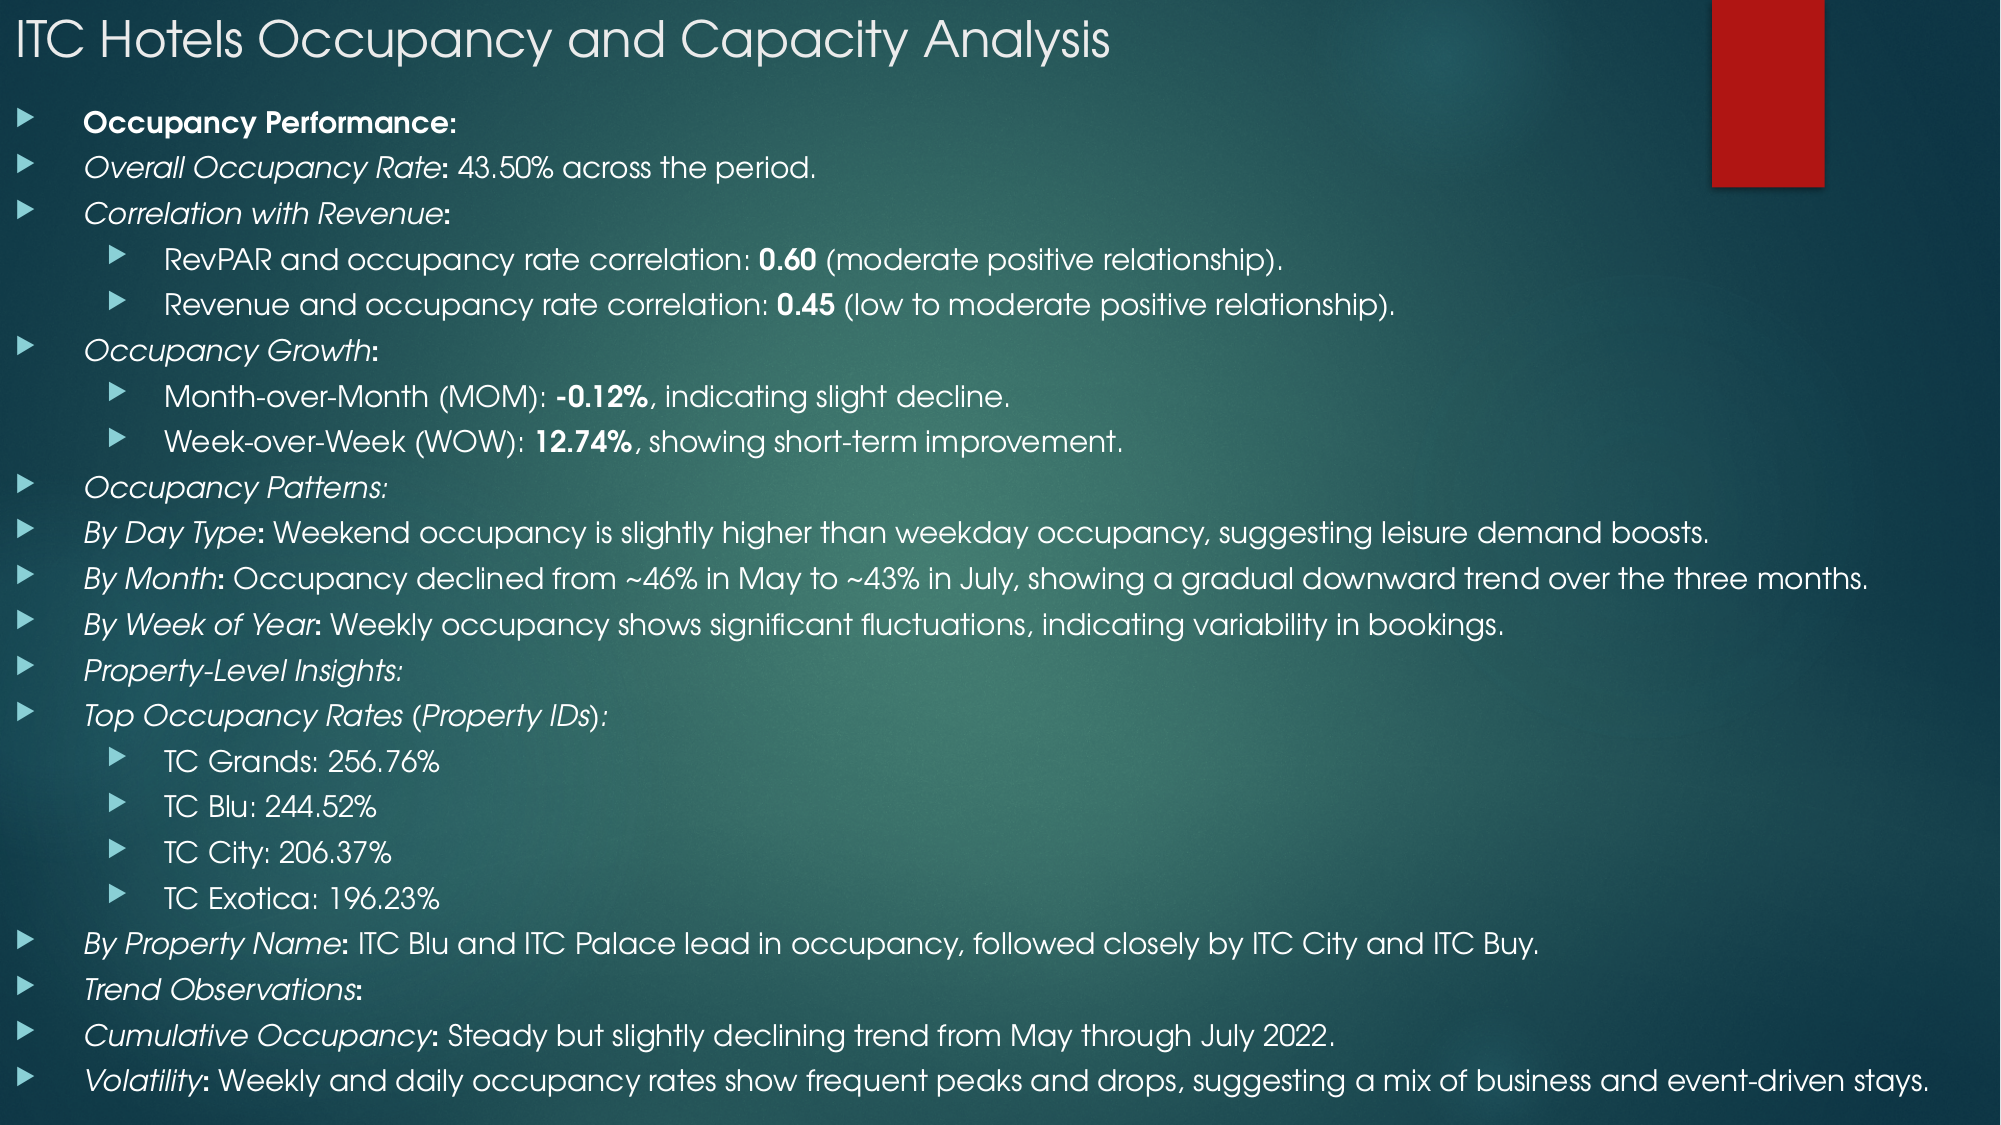

# ITC Hotels Occupancy and Capacity Analysis
Occupancy Performance:
Overall Occupancy Rate: 43.50% across the period.
Correlation with Revenue:
RevPAR and occupancy rate correlation: 0.60 (moderate positive relationship).
Revenue and occupancy rate correlation: 0.45 (low to moderate positive relationship).
Occupancy Growth:
Month-over-Month (MOM): -0.12%, indicating slight decline.
Week-over-Week (WOW): 12.74%, showing short-term improvement.
Occupancy Patterns:
By Day Type: Weekend occupancy is slightly higher than weekday occupancy, suggesting leisure demand boosts.
By Month: Occupancy declined from ~46% in May to ~43% in July, showing a gradual downward trend over the three months.
By Week of Year: Weekly occupancy shows significant fluctuations, indicating variability in bookings.
Property-Level Insights:
Top Occupancy Rates (Property IDs):
TC Grands: 256.76%
TC Blu: 244.52%
TC City: 206.37%
TC Exotica: 196.23%
By Property Name: ITC Blu and ITC Palace lead in occupancy, followed closely by ITC City and ITC Buy.
Trend Observations:
Cumulative Occupancy: Steady but slightly declining trend from May through July 2022.
Volatility: Weekly and daily occupancy rates show frequent peaks and drops, suggesting a mix of business and event-driven stays.